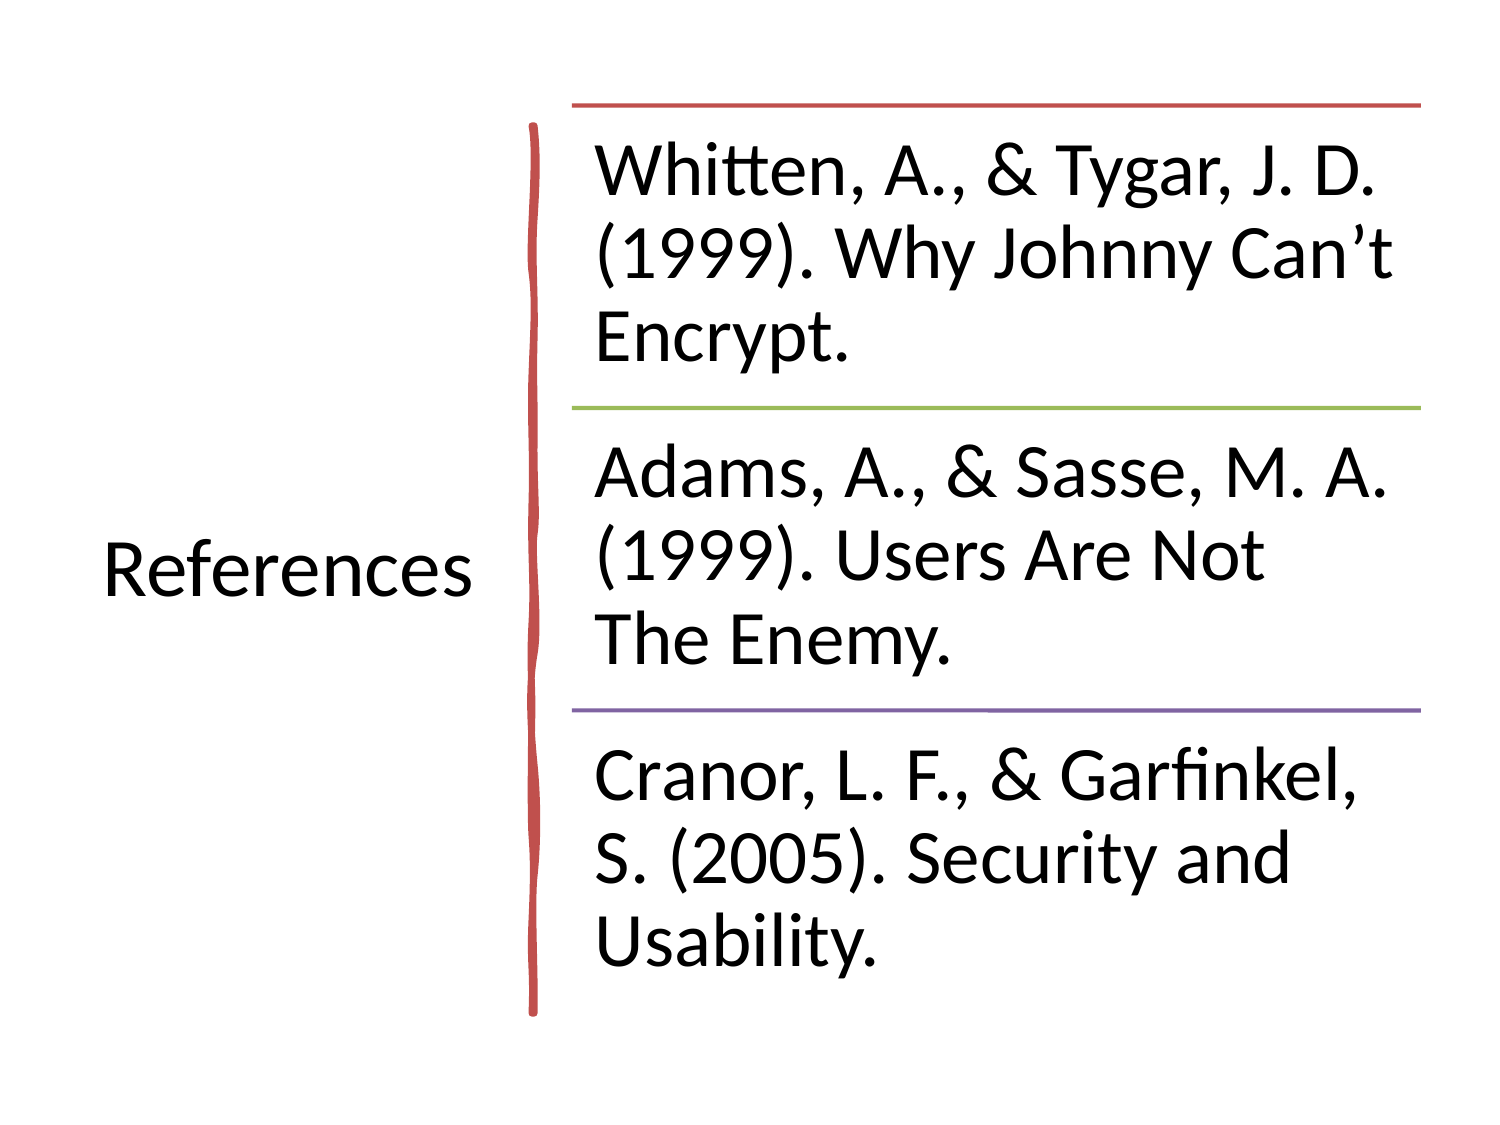

Whitten, A., & Tygar, J. D. (1999). Why Johnny Can’t Encrypt.
Adams, A., & Sasse, M. A. (1999). Users Are Not The Enemy.
Cranor, L. F., & Garfinkel, S. (2005). Security and Usability.
# References